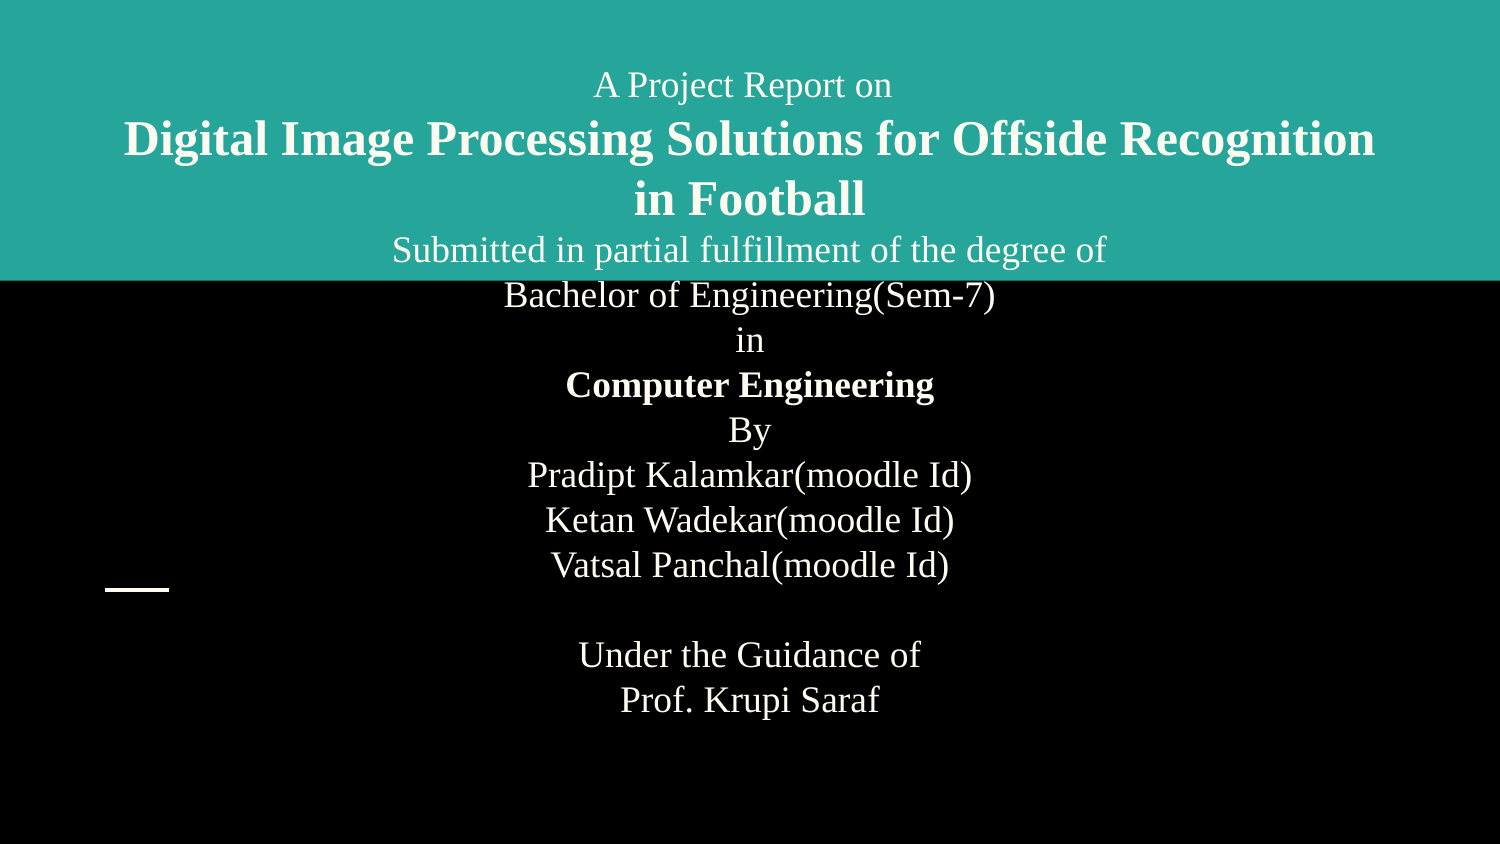

# A Project Report on
Digital Image Processing Solutions for Offside Recognition in Football
Submitted in partial fulfillment of the degree of
Bachelor of Engineering(Sem-7)
in
Computer Engineering
By
Pradipt Kalamkar(moodle Id)
Ketan Wadekar(moodle Id)
Vatsal Panchal(moodle Id)

Under the Guidance of
Prof. Krupi Saraf